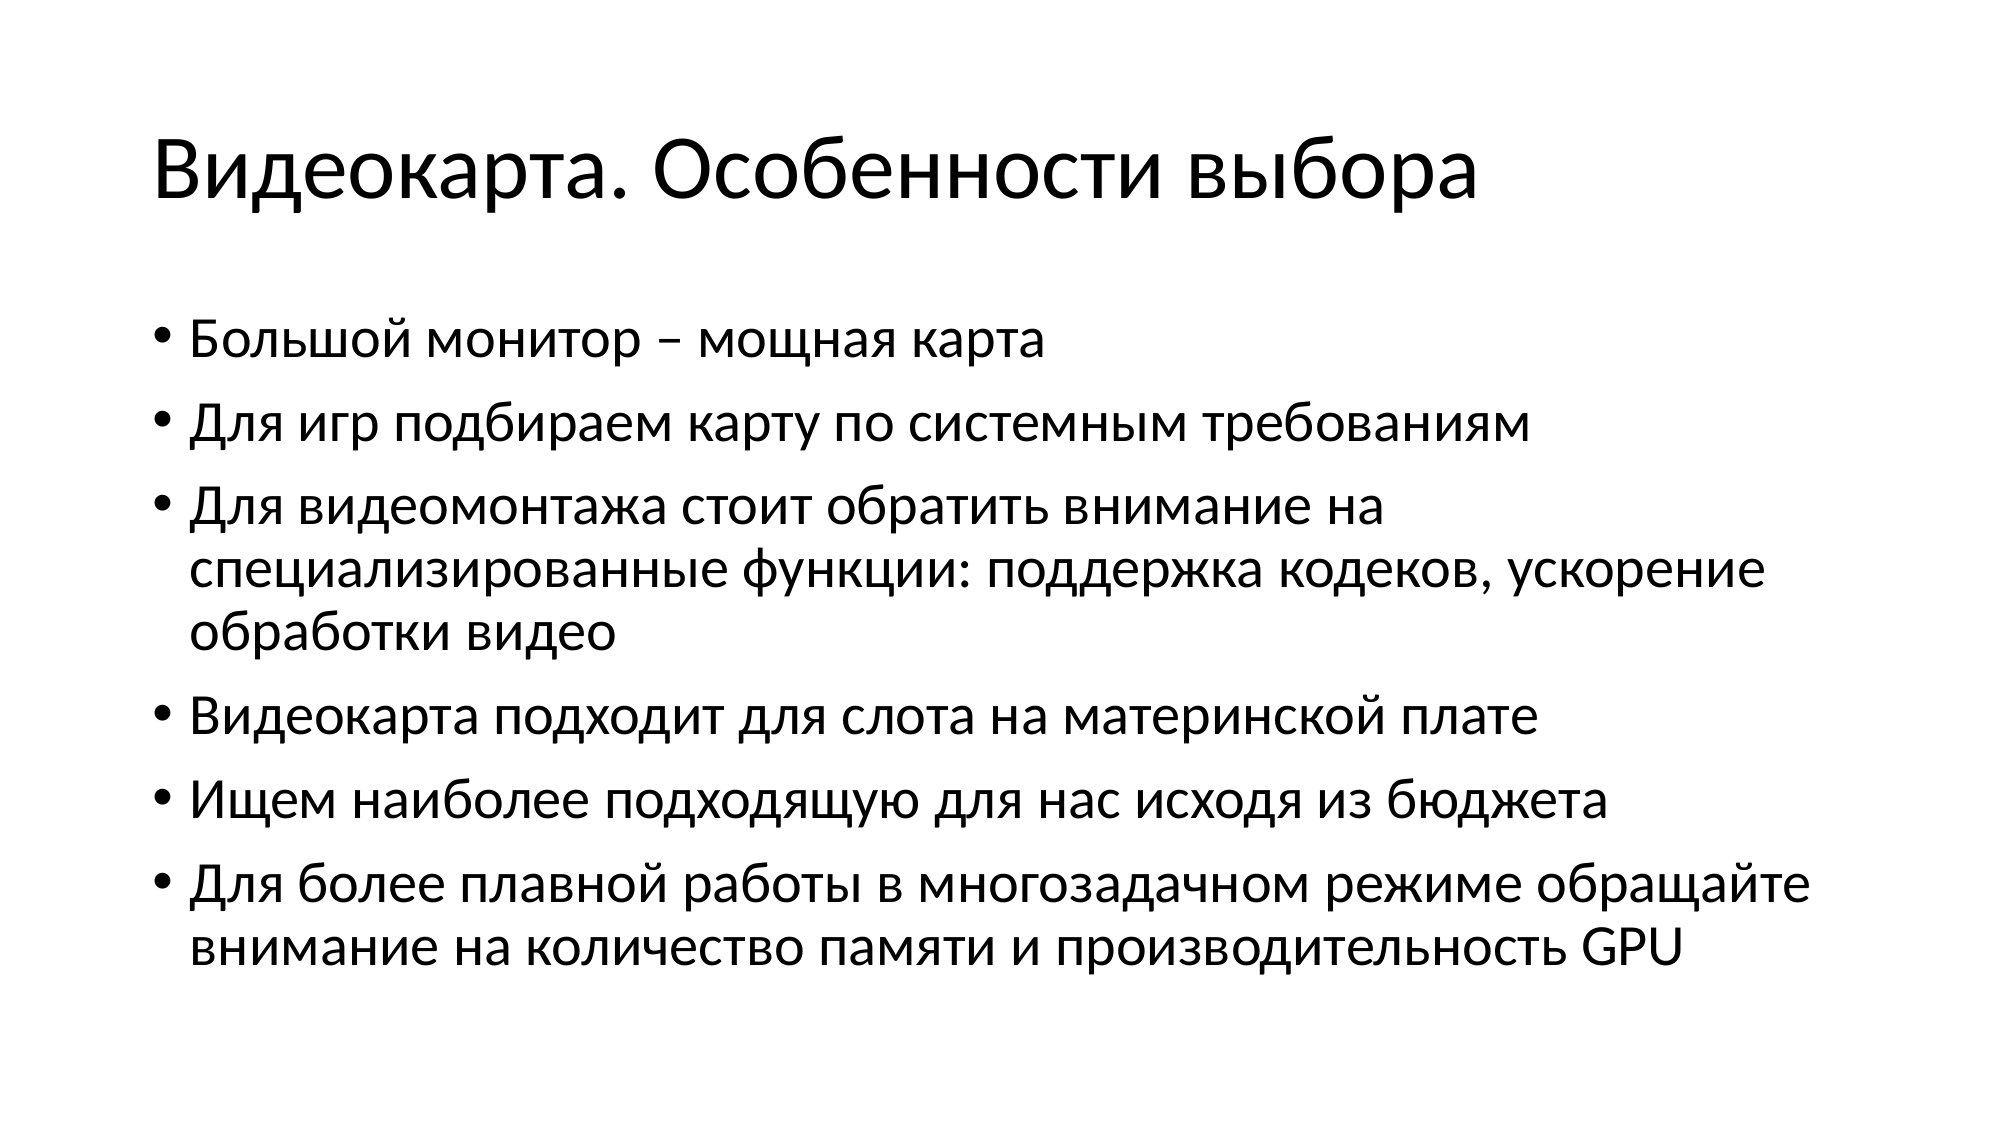

# Видеокарта. Особенности выбора
Большой монитор – мощная карта
Для игр подбираем карту по системным требованиям
Для видеомонтажа стоит обратить внимание на специализированные функции: поддержка кодеков, ускорение обработки видео
Видеокарта подходит для слота на материнской плате
Ищем наиболее подходящую для нас исходя из бюджета
Для более плавной работы в многозадачном режиме обращайте внимание на количество памяти и производительность GPU